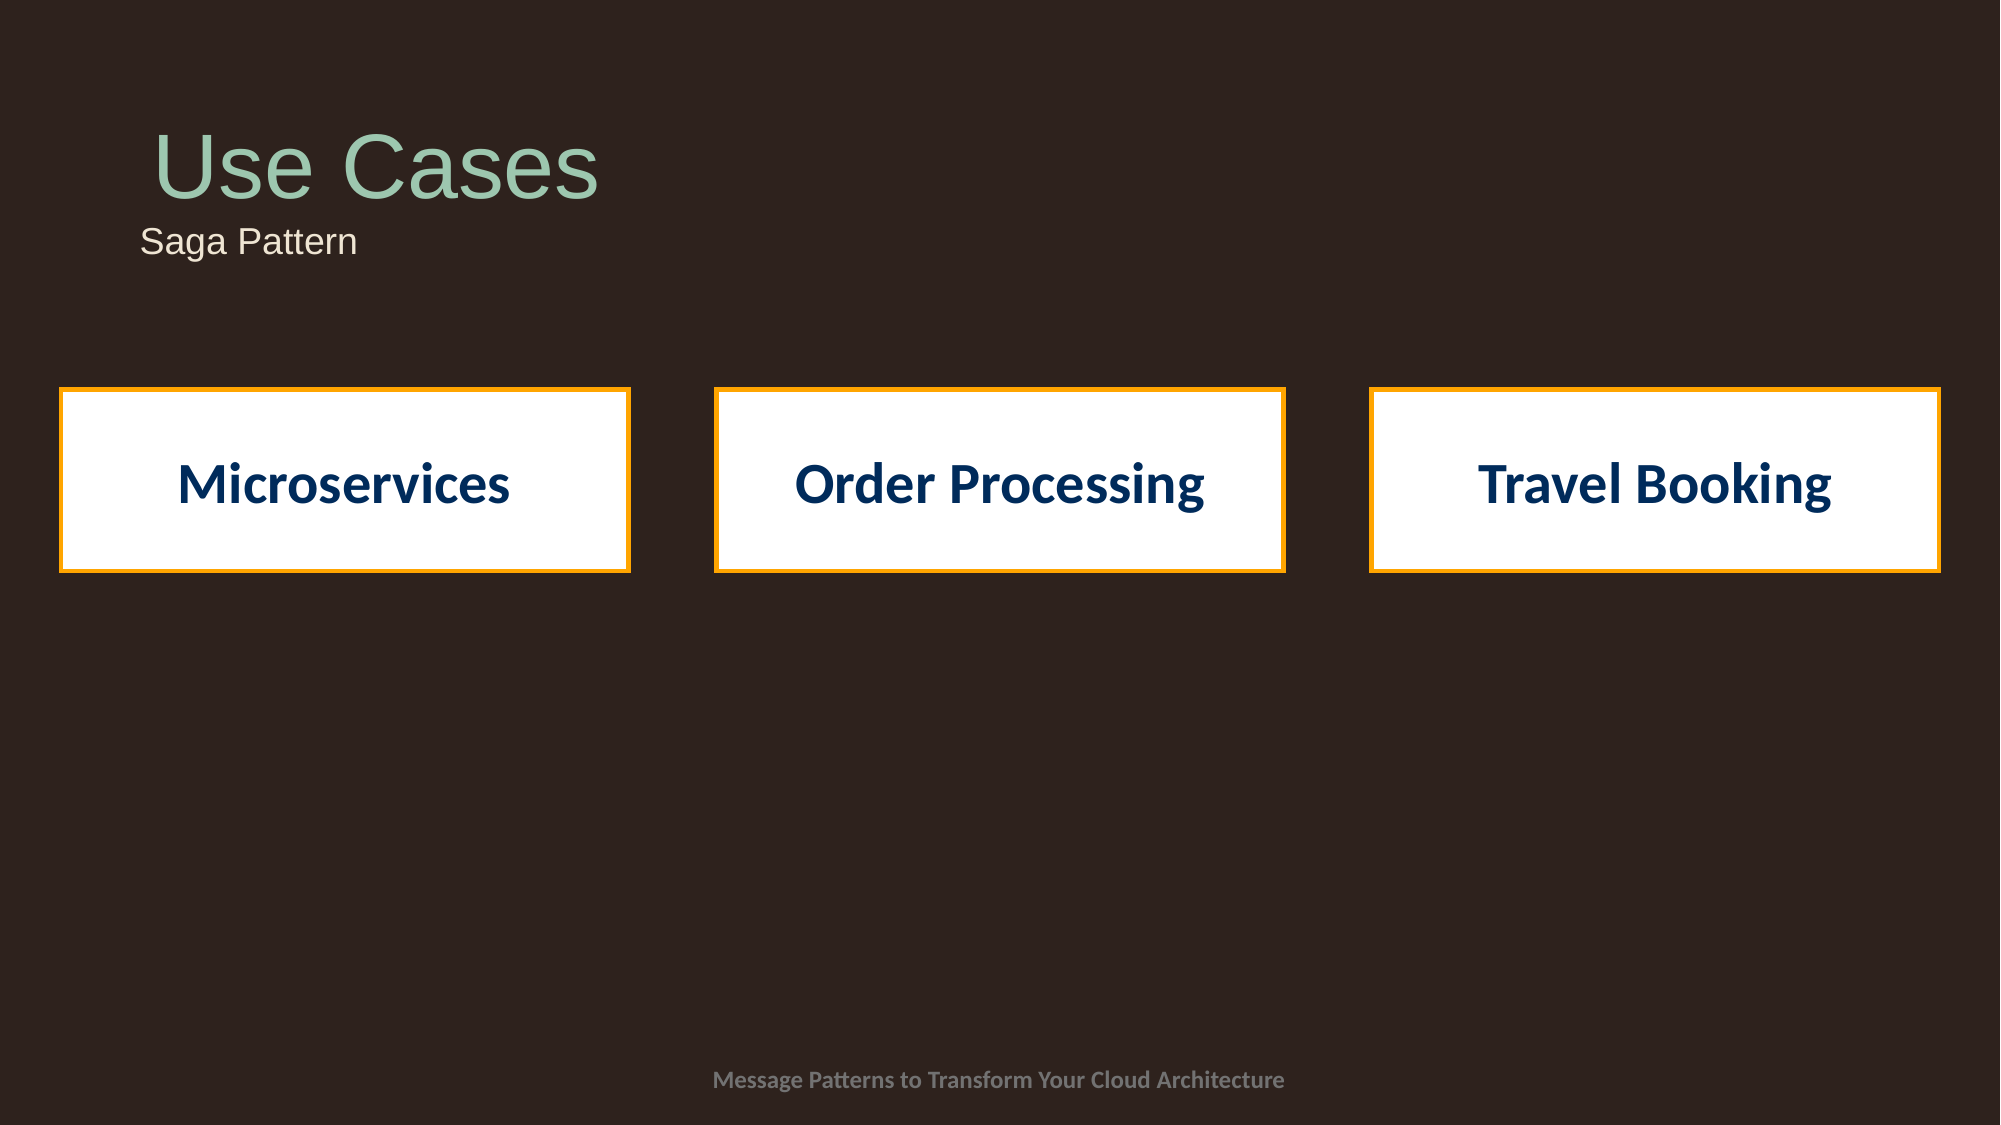

# Use Cases
Saga Pattern
Microservices
Order Processing
Travel Booking